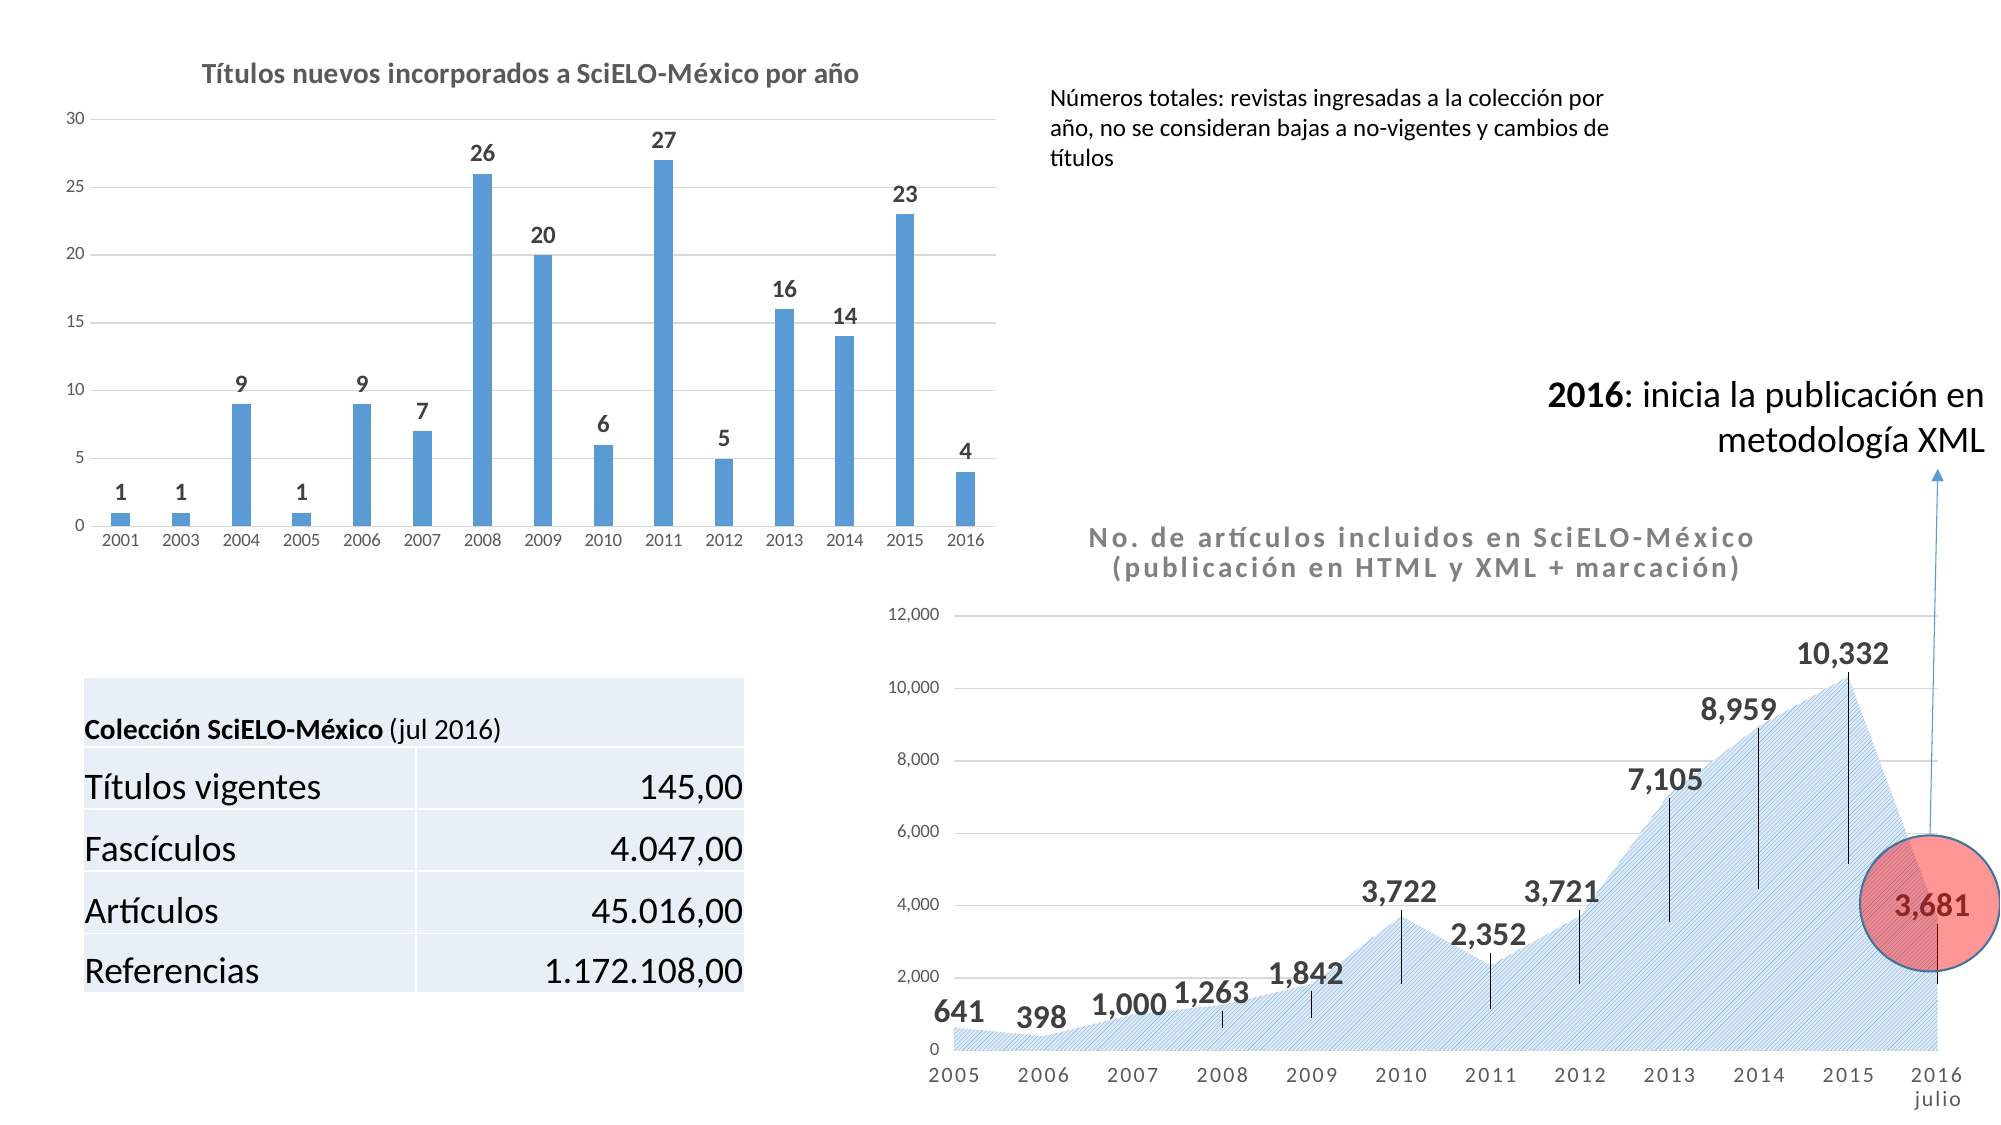

### Chart:

| Category | Títulos nuevos incorporados a SciELO-México por año |
|---|---|
| 2001 | 1.0 |
| 2003 | 1.0 |
| 2004 | 9.0 |
| 2005 | 1.0 |
| 2006 | 9.0 |
| 2007 | 7.0 |
| 2008 | 26.0 |
| 2009 | 20.0 |
| 2010 | 6.0 |
| 2011 | 27.0 |
| 2012 | 5.0 |
| 2013 | 16.0 |
| 2014 | 14.0 |
| 2015 | 23.0 |
| 2016 | 4.0 |
Números totales: revistas ingresadas a la colección por año, no se consideran bajas a no-vigentes y cambios de títulos
2016: inicia la publicación en metodología XML

### Chart: No. de artículos incluidos en SciELO-México
(publicación en HTML y XML + marcación)

| Category |  |
|---|---|
| 2005 | 641.0 |
| 2006 | 398.0 |
| 2007 | 1000.0 |
| 2008 | 1263.0 |
| 2009 | 1842.0 |
| 2010 | 3722.0 |
| 2011 | 2352.0 |
| 2012 | 3721.0 |
| 2013 | 7105.0 |
| 2014 | 8959.0 |
| 2015 | 10332.0 |
| 2016 julio | 3681.0 |
| Colección SciELO-México (jul 2016) |  |
| --- | --- |
| Títulos vigentes | 145,00 |
| Fascículos | 4.047,00 |
| Artículos | 45.016,00 |
| Referencias | 1.172.108,00 |